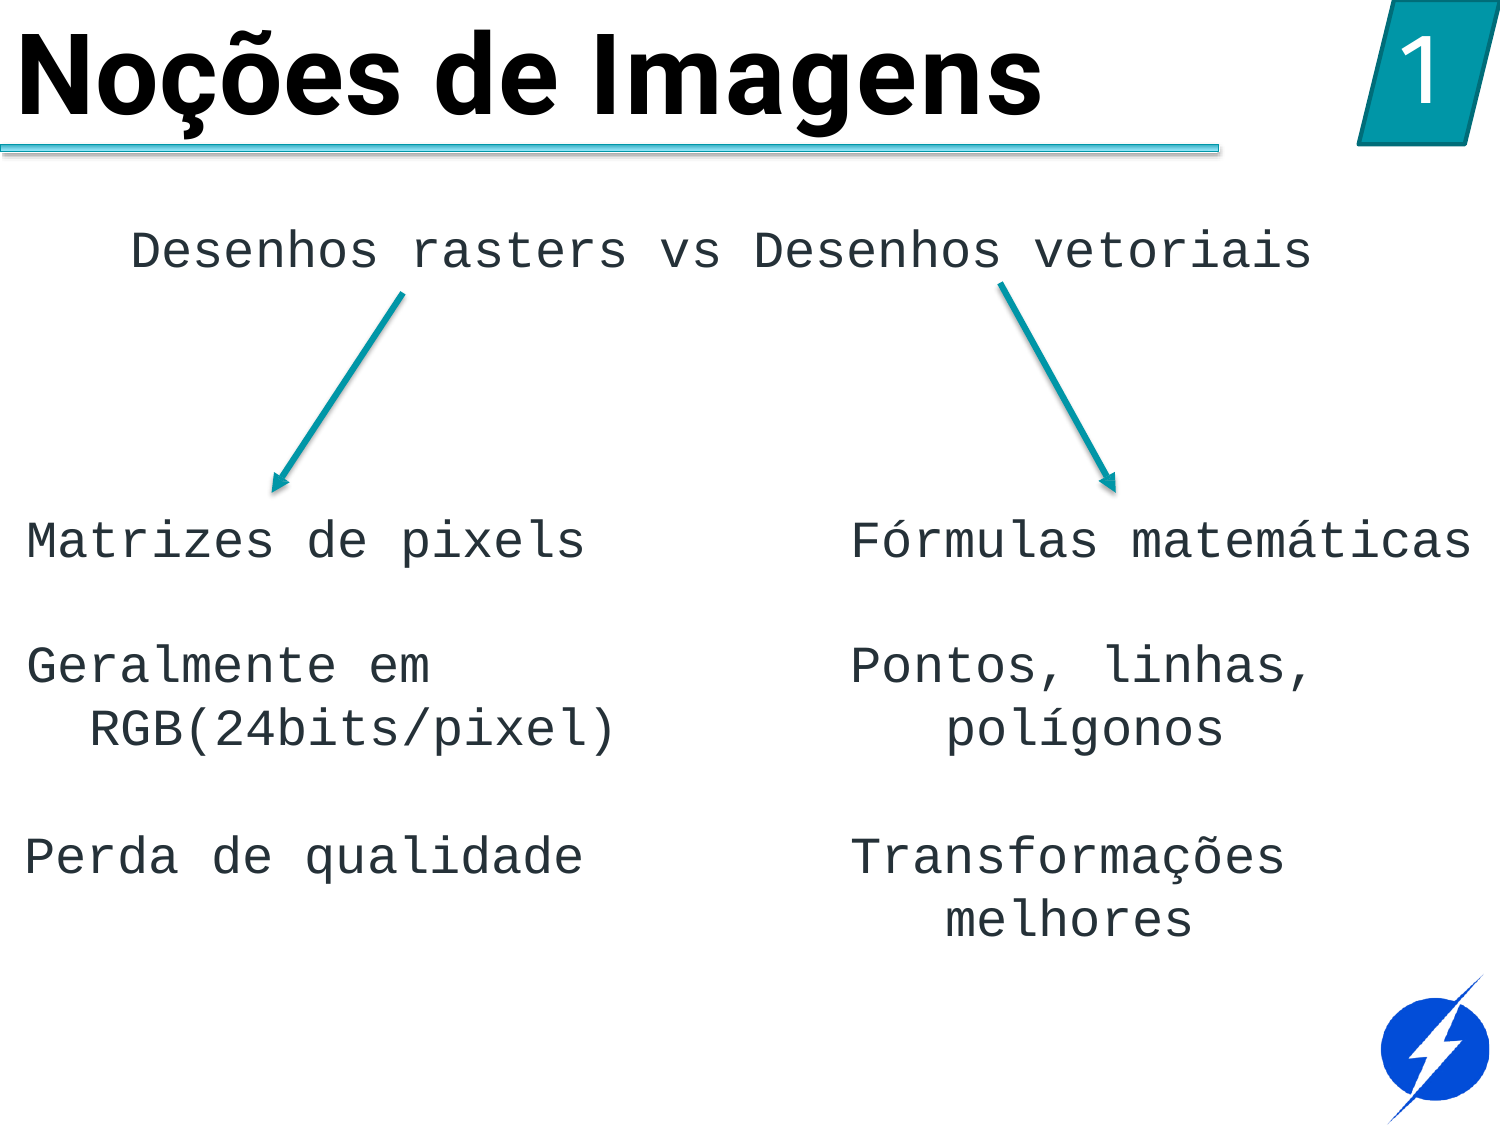

# Noções de Imagens
1

Desenhos rasters vs Desenhos vetoriais

Matrizes de pixels
Fórmulas matemáticas
Geralmente em  RGB(24bits/pixel)

Perda de qualidade
Pontos, linhas,  polígonos

Transformações  melhores